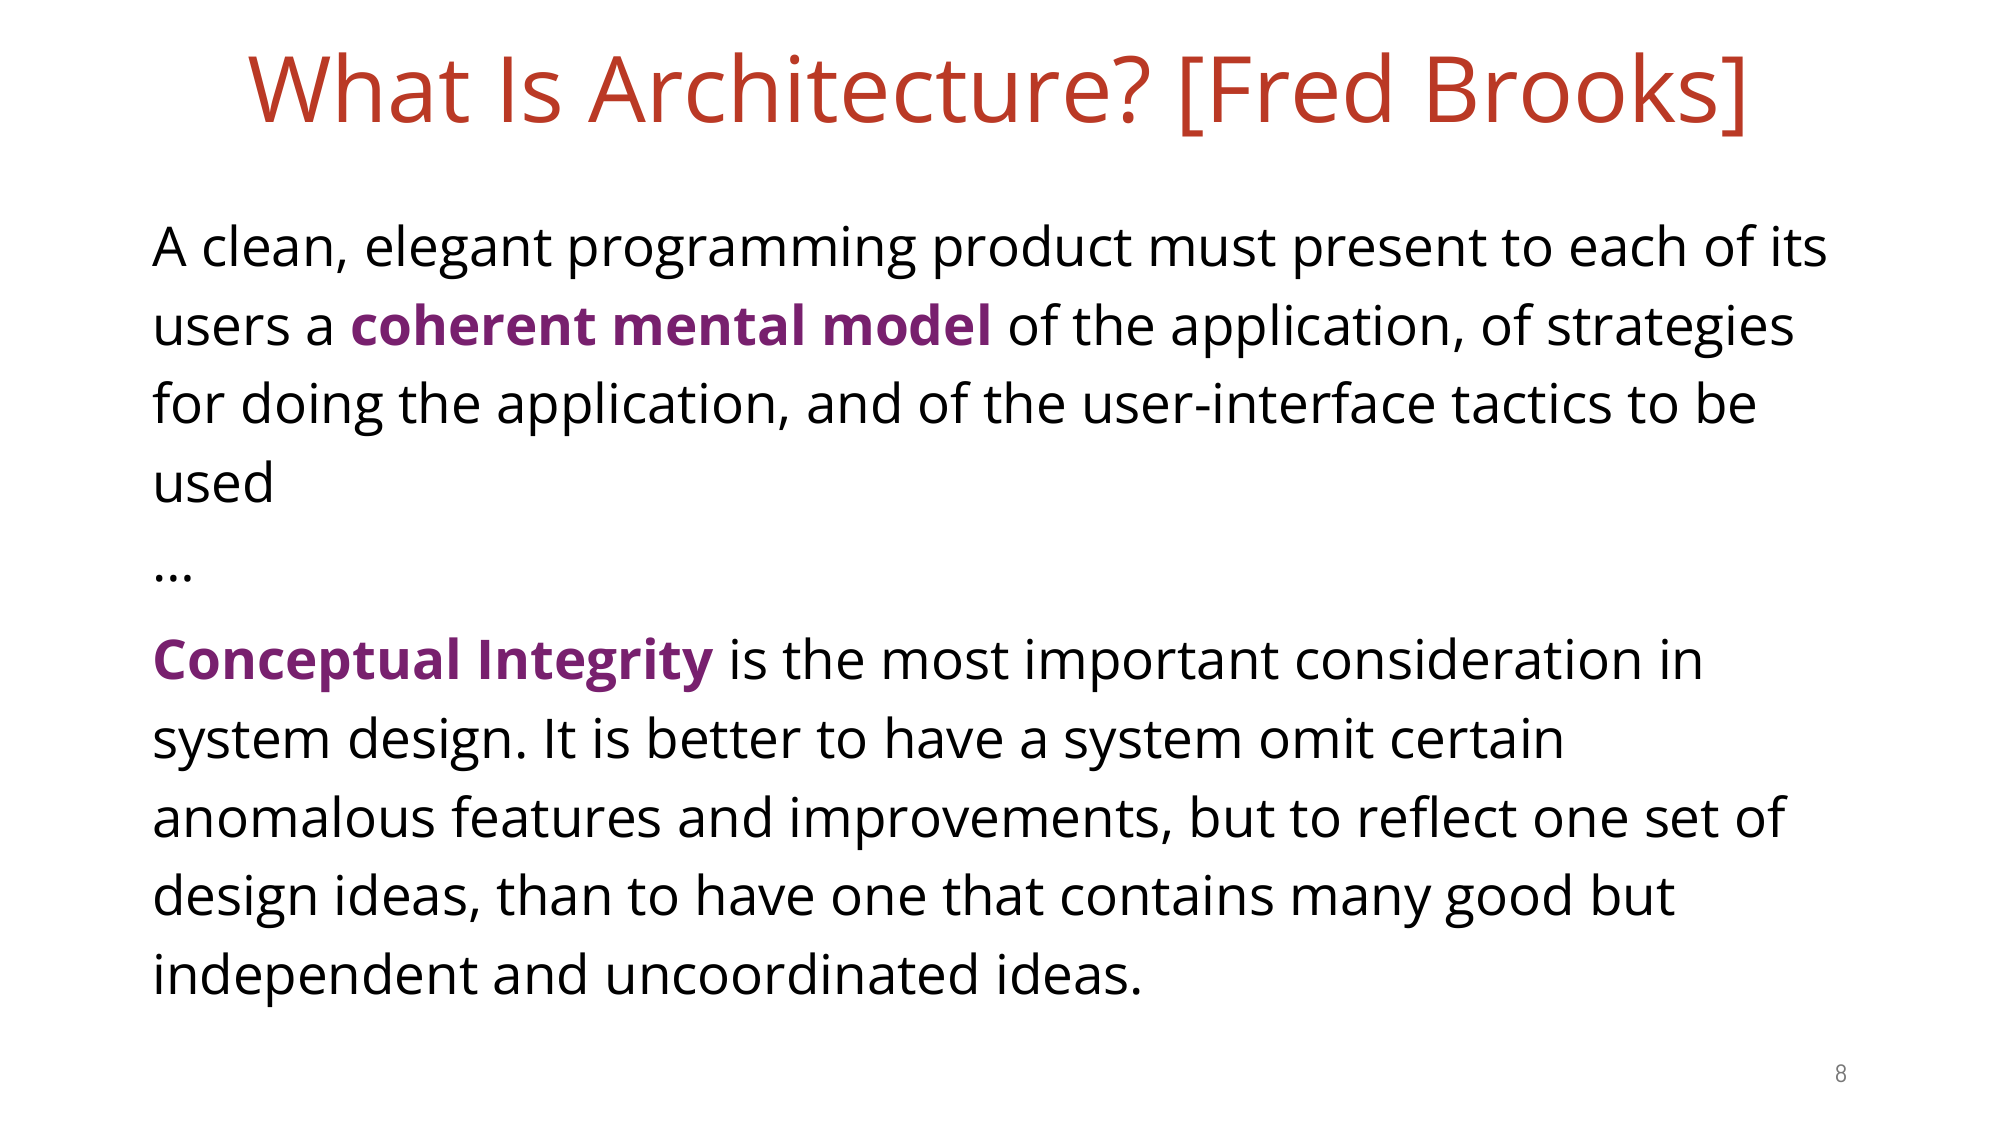

# What Is Architecture? [Fred Brooks]
A clean, elegant programming product must present to each of its users a coherent mental model of the application, of strategies for doing the application, and of the user-interface tactics to be used
…
Conceptual Integrity is the most important consideration in system design. It is better to have a system omit certain anomalous features and improvements, but to reflect one set of design ideas, than to have one that contains many good but independent and uncoordinated ideas.
8